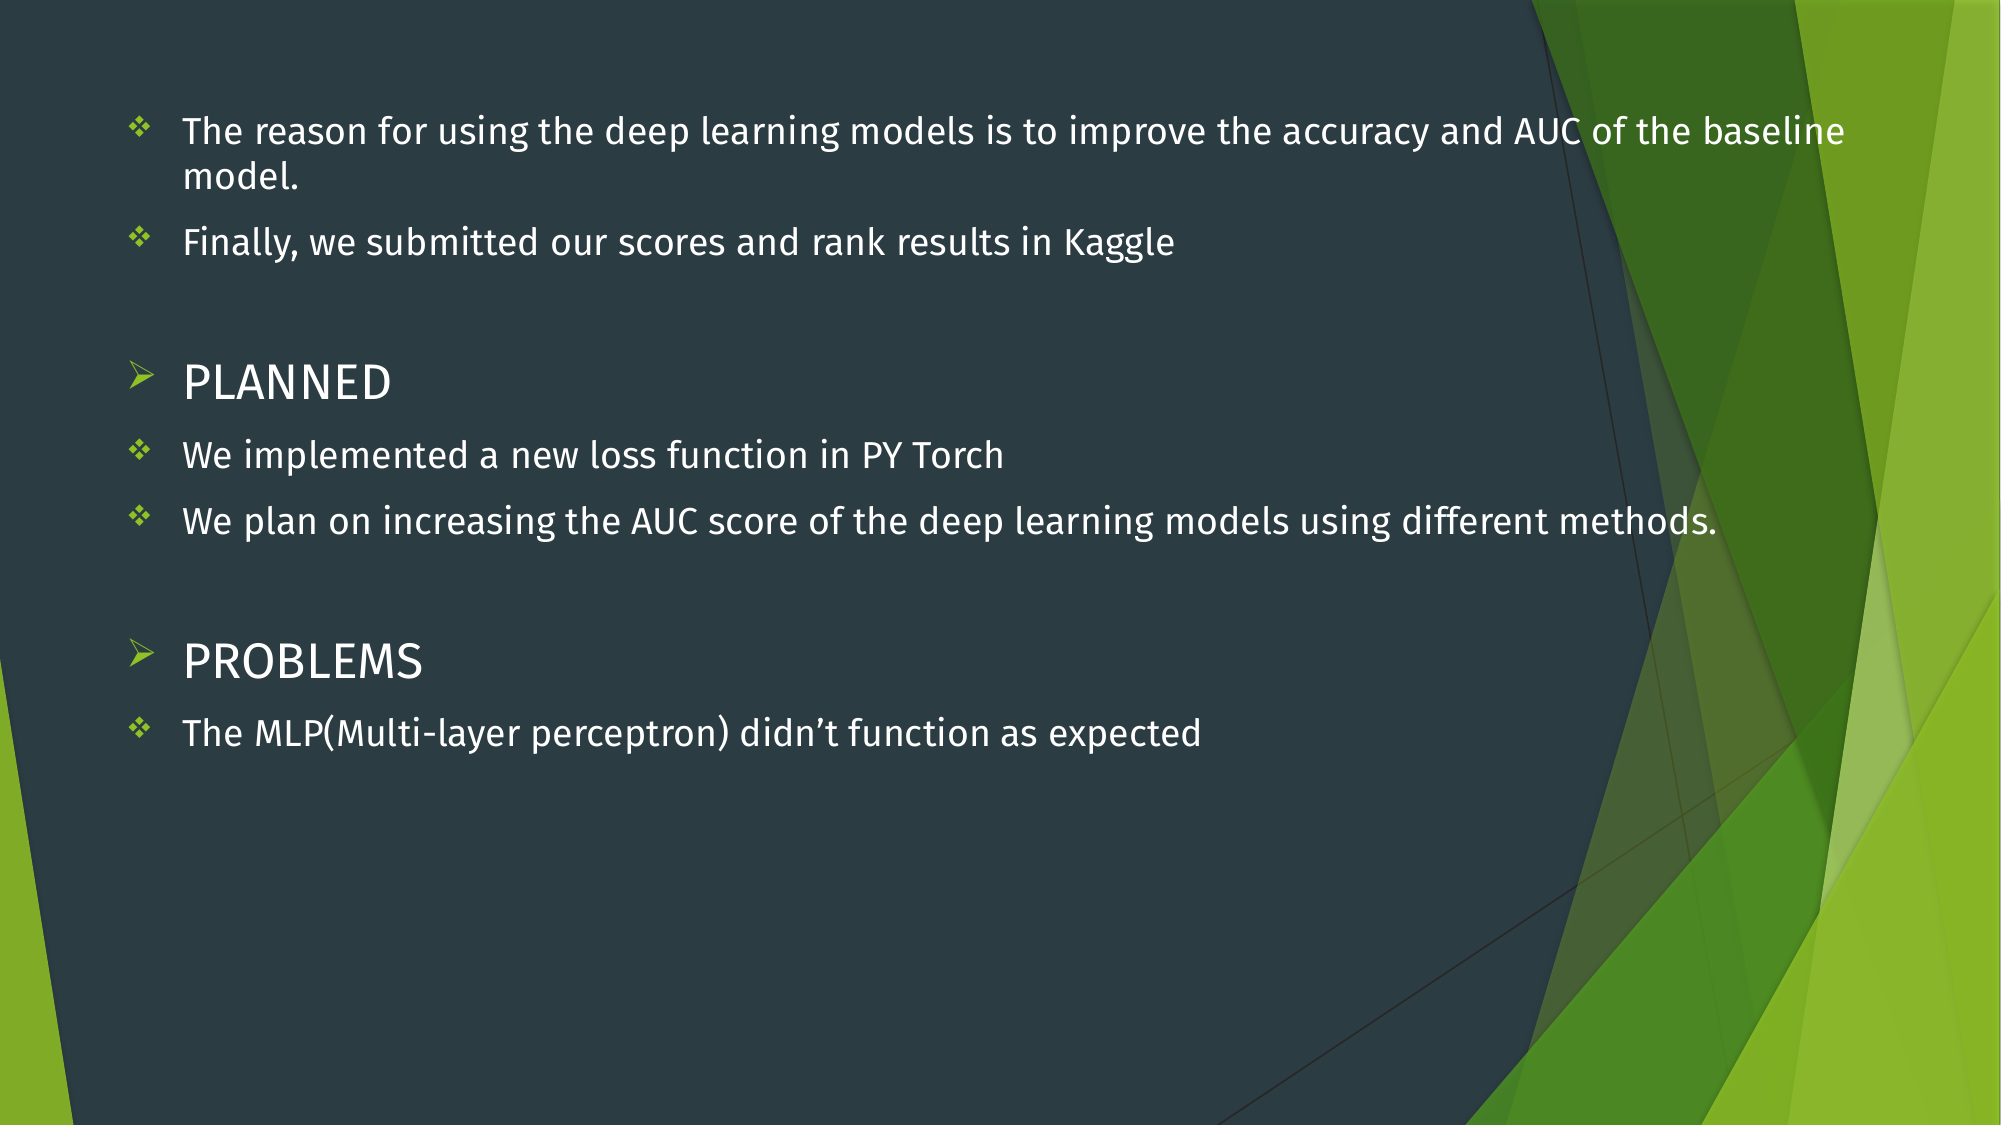

The reason for using the deep learning models is to improve the accuracy and AUC of the baseline model.
Finally, we submitted our scores and rank results in Kaggle

PLANNED
We implemented a new loss function in PY Torch
We plan on increasing the AUC score of the deep learning models using different methods.

PROBLEMS
The MLP(Multi-layer perceptron) didn’t function as expected